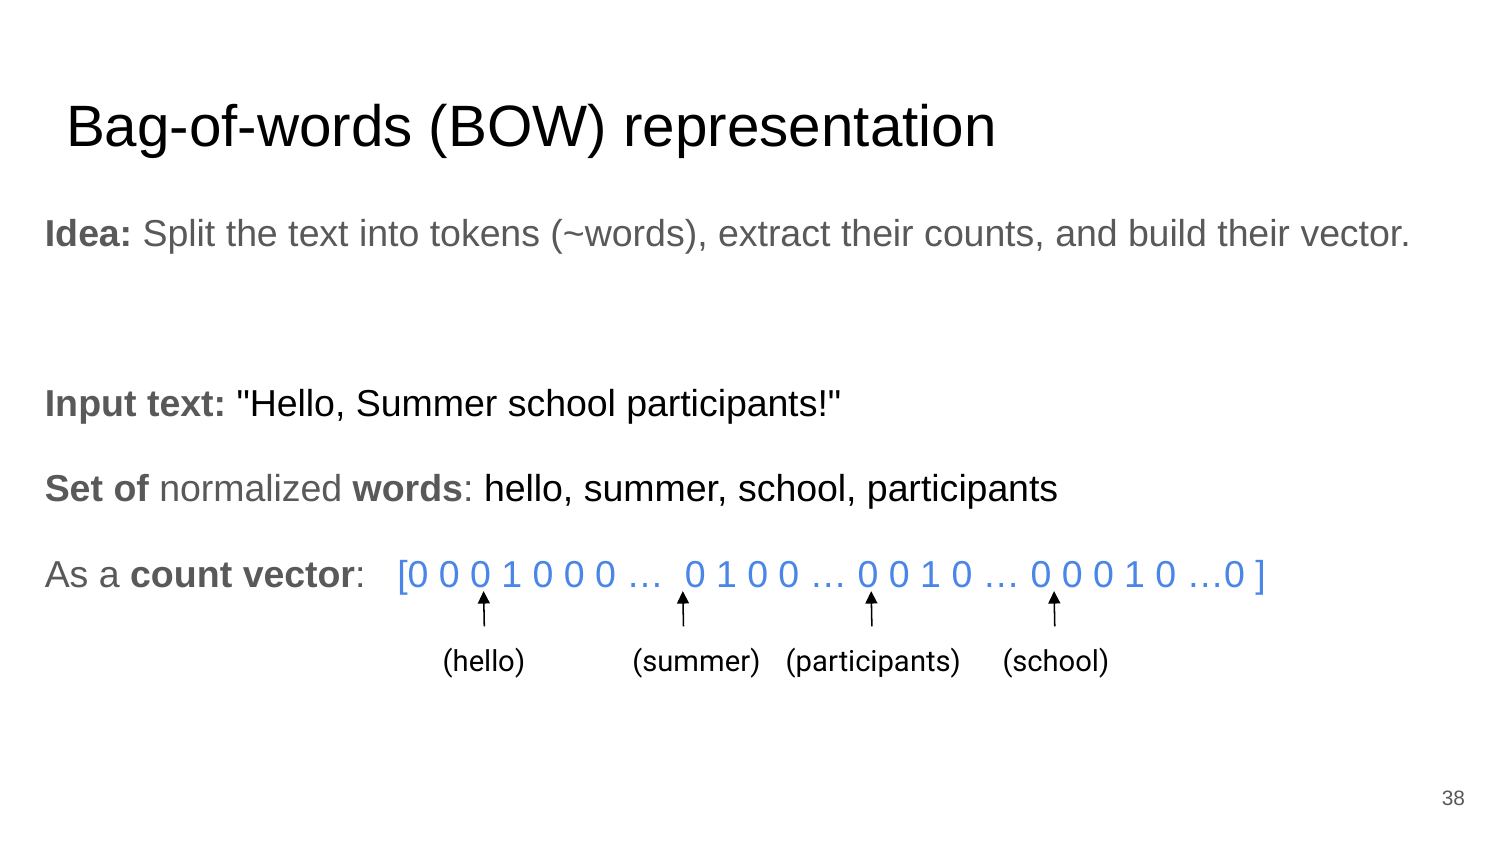

# Bag-of-words (BOW) representation
Idea: Split the text into tokens (~words), extract their counts, and build their vector.

Input text: "Hello, Summer school participants!"
Set of normalized words: hello, summer, school, participants
As a count vector:   [0 0 0 1 0 0 0 …  0 1 0 0 … 0 0 1 0 … 0 0 0 1 0 …0 ]
(hello)
(summer)
(participants)
(school)
38